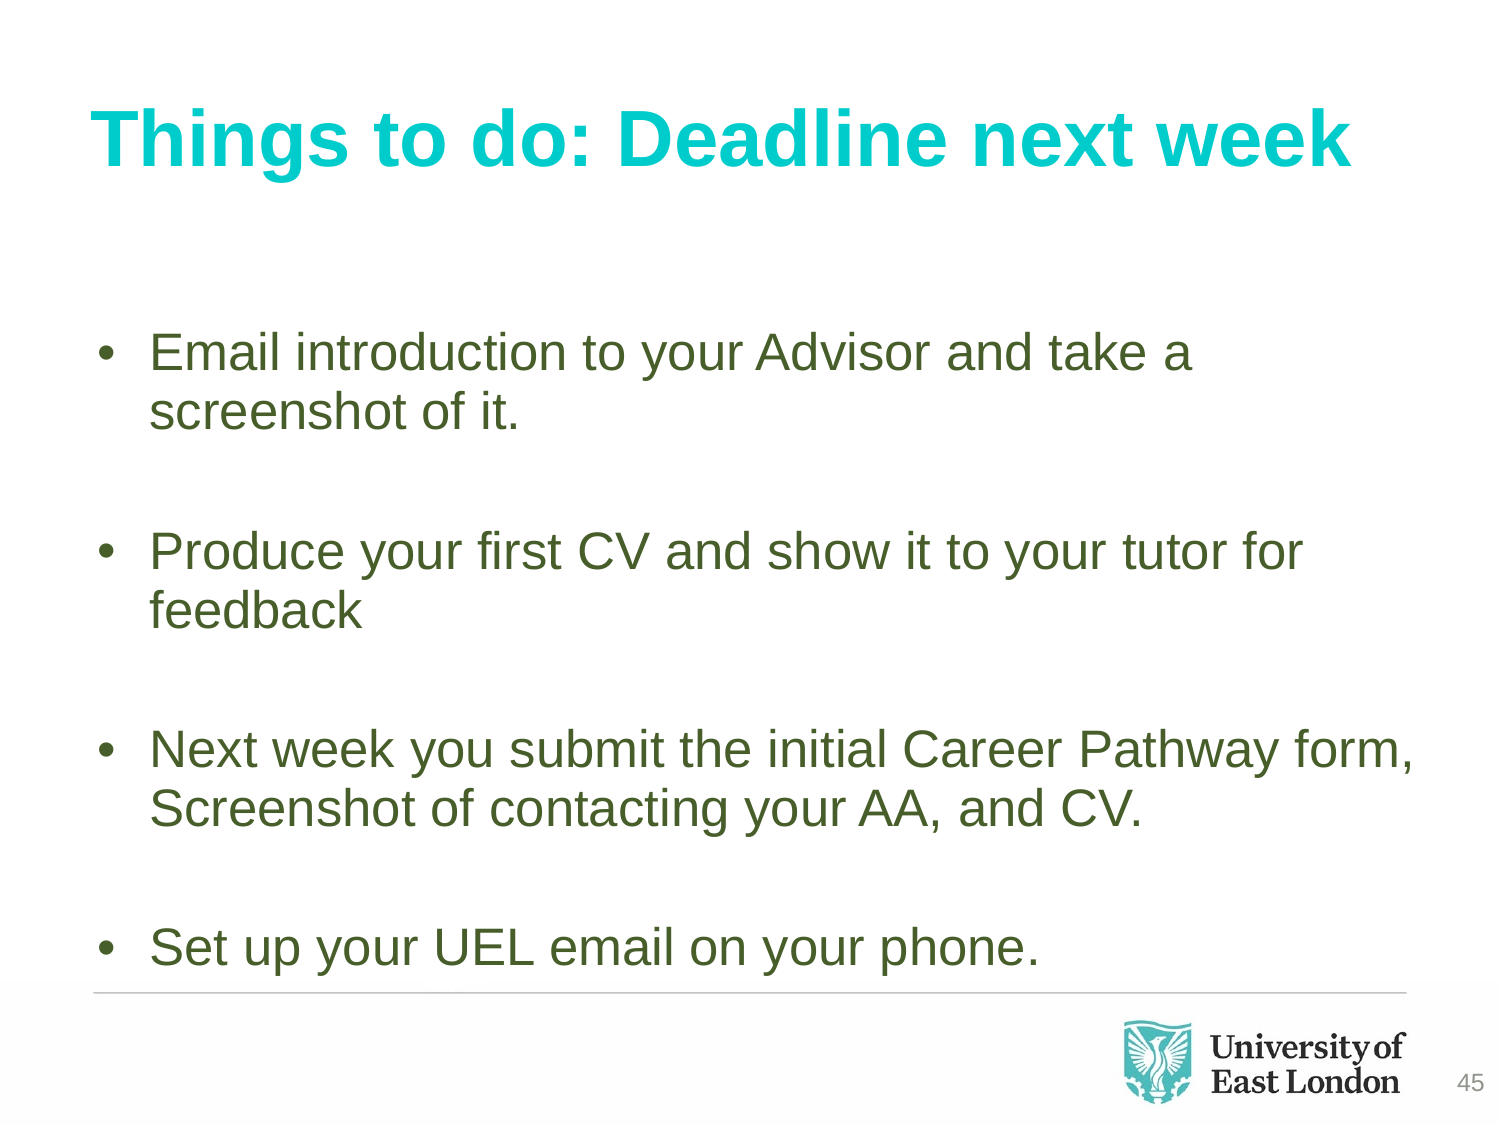

# Things to do: Deadline next week

Email introduction to your Advisor and take a screenshot of it.

Produce your first CV and show it to your tutor for feedback

Next week you submit the initial Career Pathway form, Screenshot of contacting your AA, and CV.

Set up your UEL email on your phone.

45